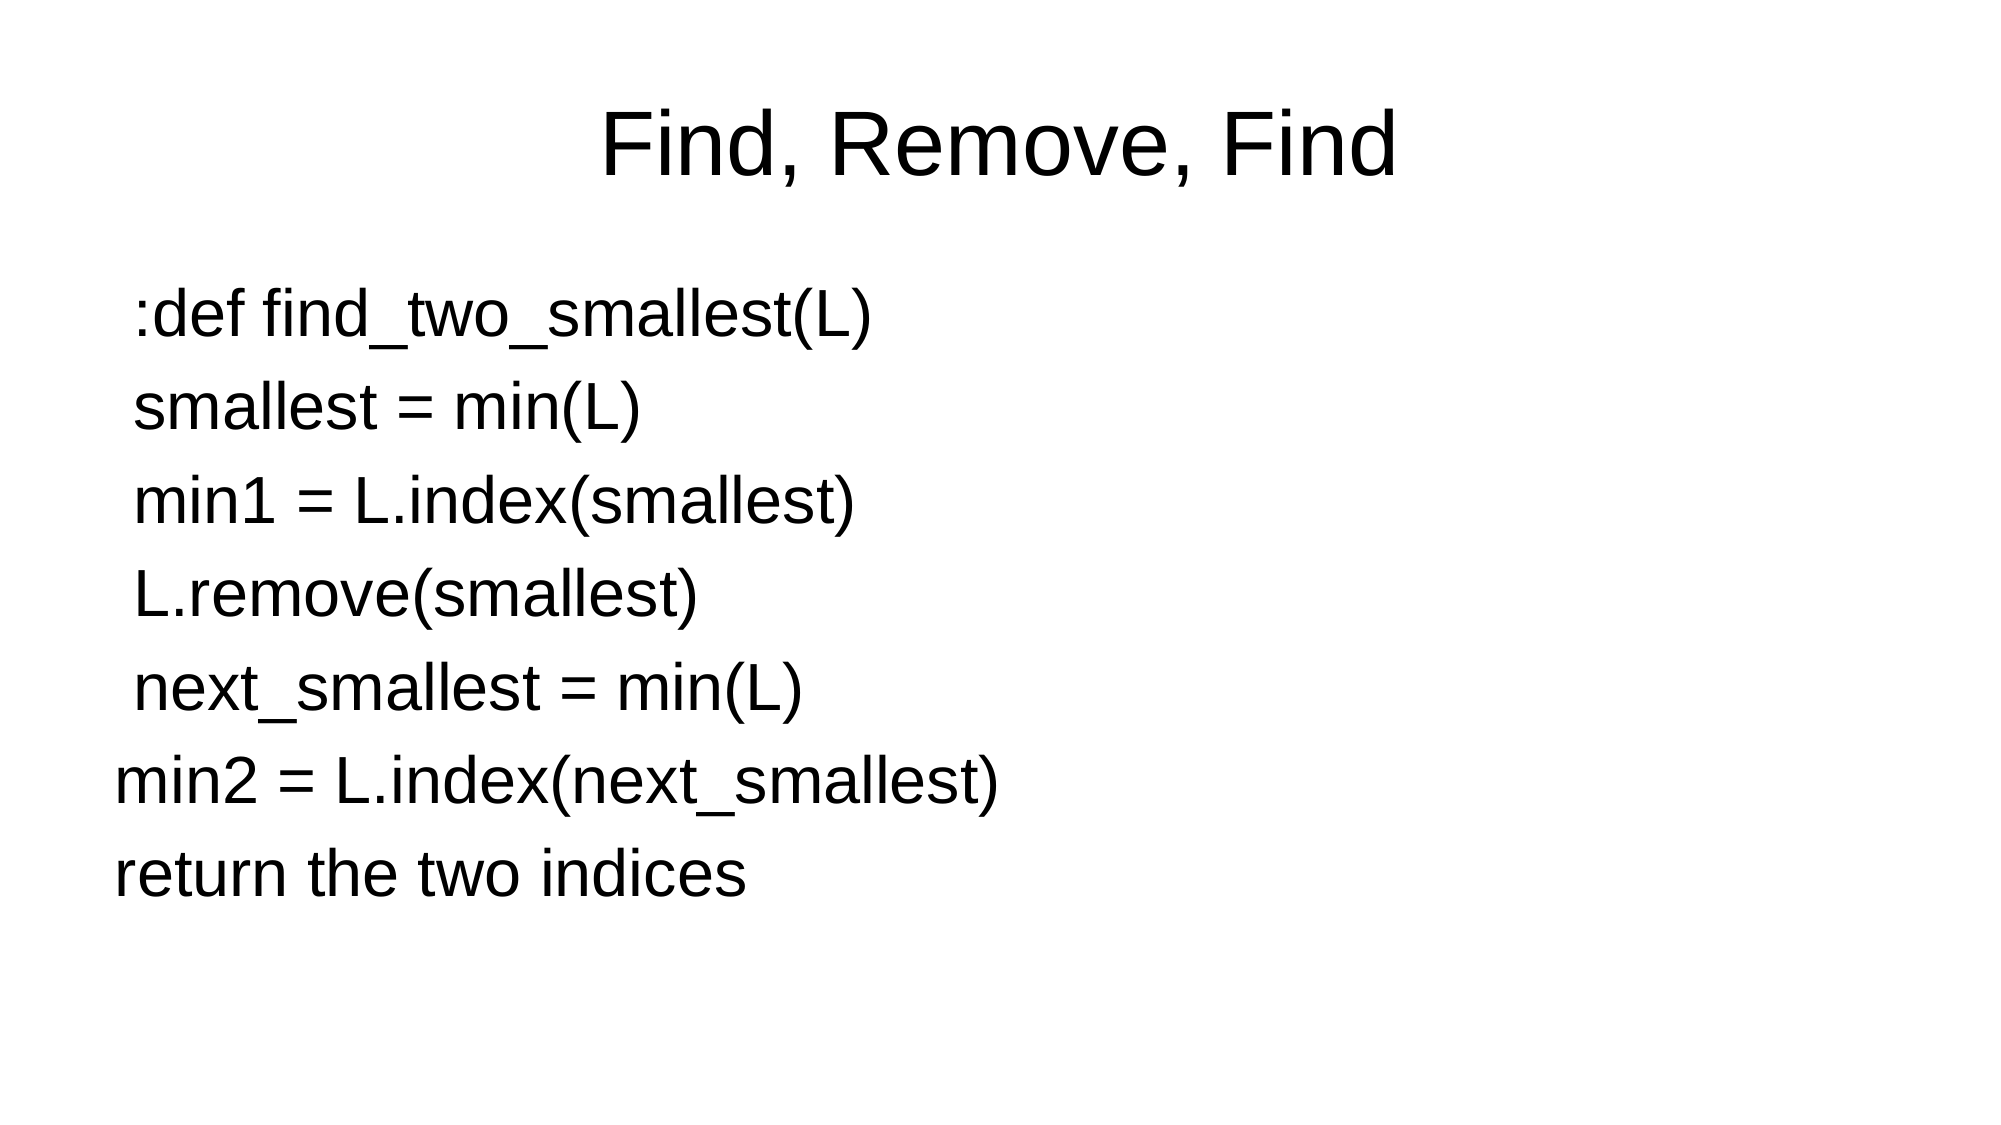

# Find, Remove, Find
def find_two_smallest(L):
smallest = min(L)
min1 = L.index(smallest)
L.remove(smallest)
next_smallest = min(L)
min2 = L.index(next_smallest)
return the two indices